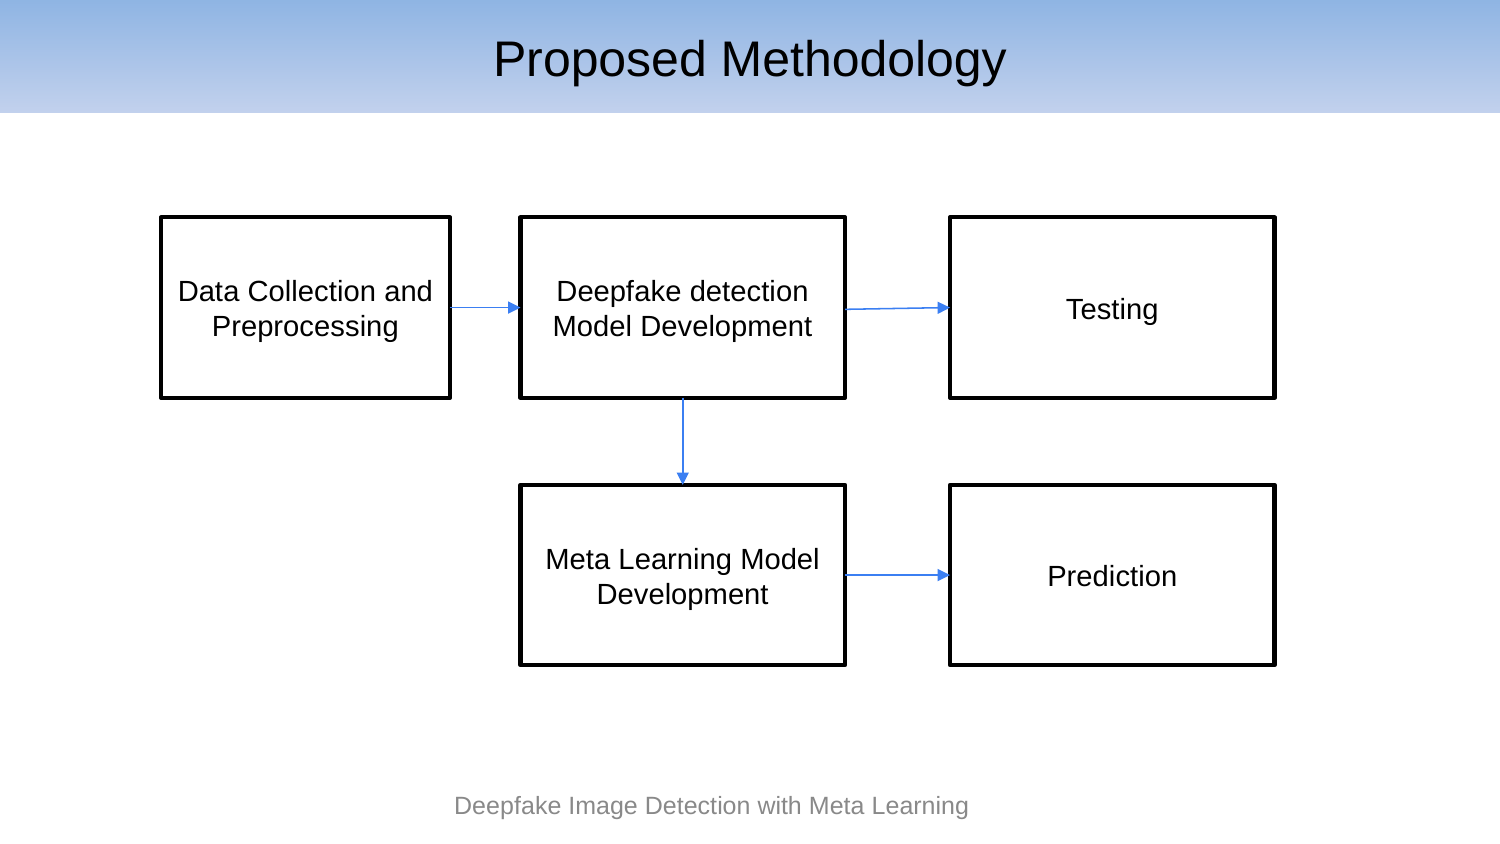

# Proposed Methodology
Data Collection and Preprocessing
Deepfake detection Model Development
Testing
Prediction
Meta Learning Model Development

Deepfake Image Detection with Meta Learning